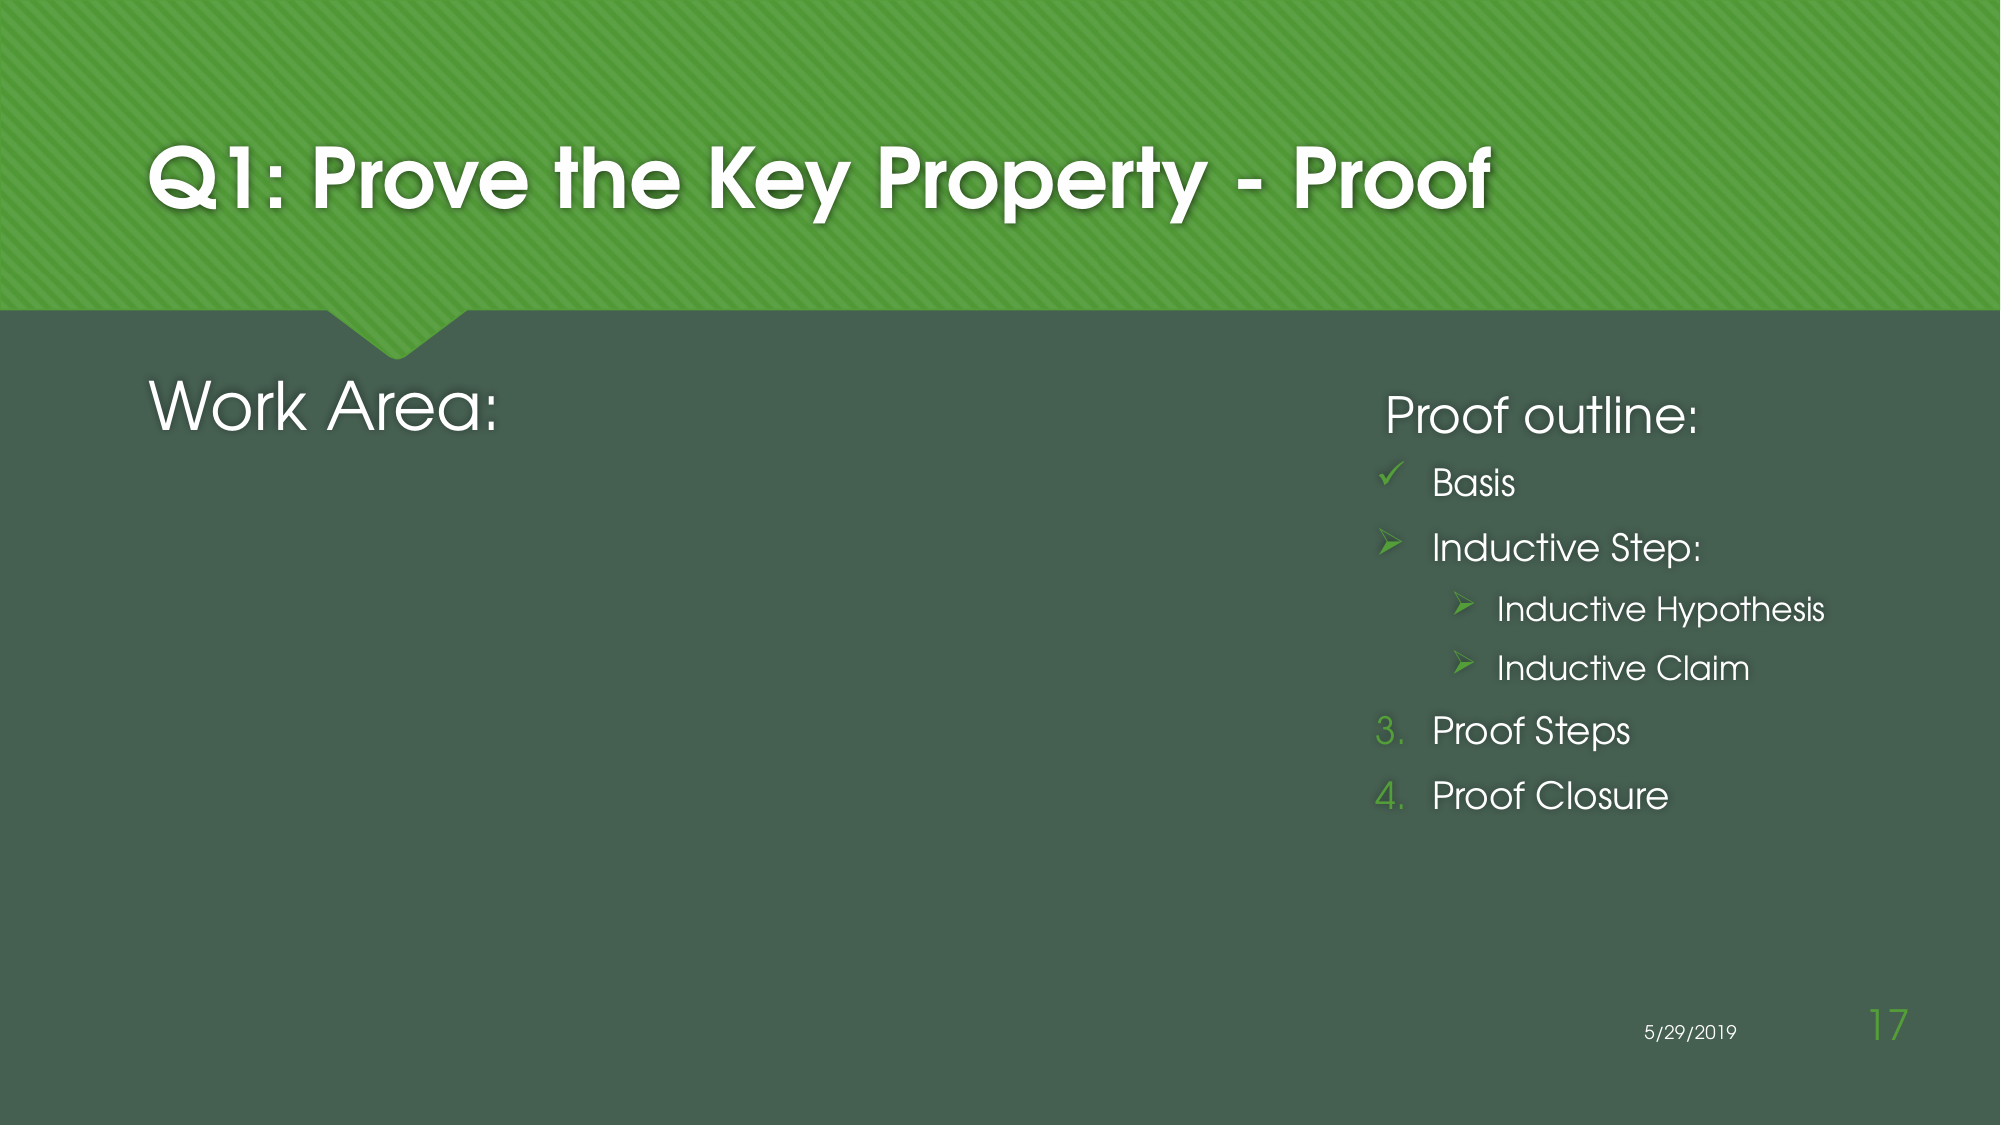

# Q1: Prove the Key Property - Proof
Work Area:
Proof outline:

Basis
Inductive Step:
Inductive Hypothesis
Inductive Claim
Proof Steps
Proof Closure

17
5/29/2019